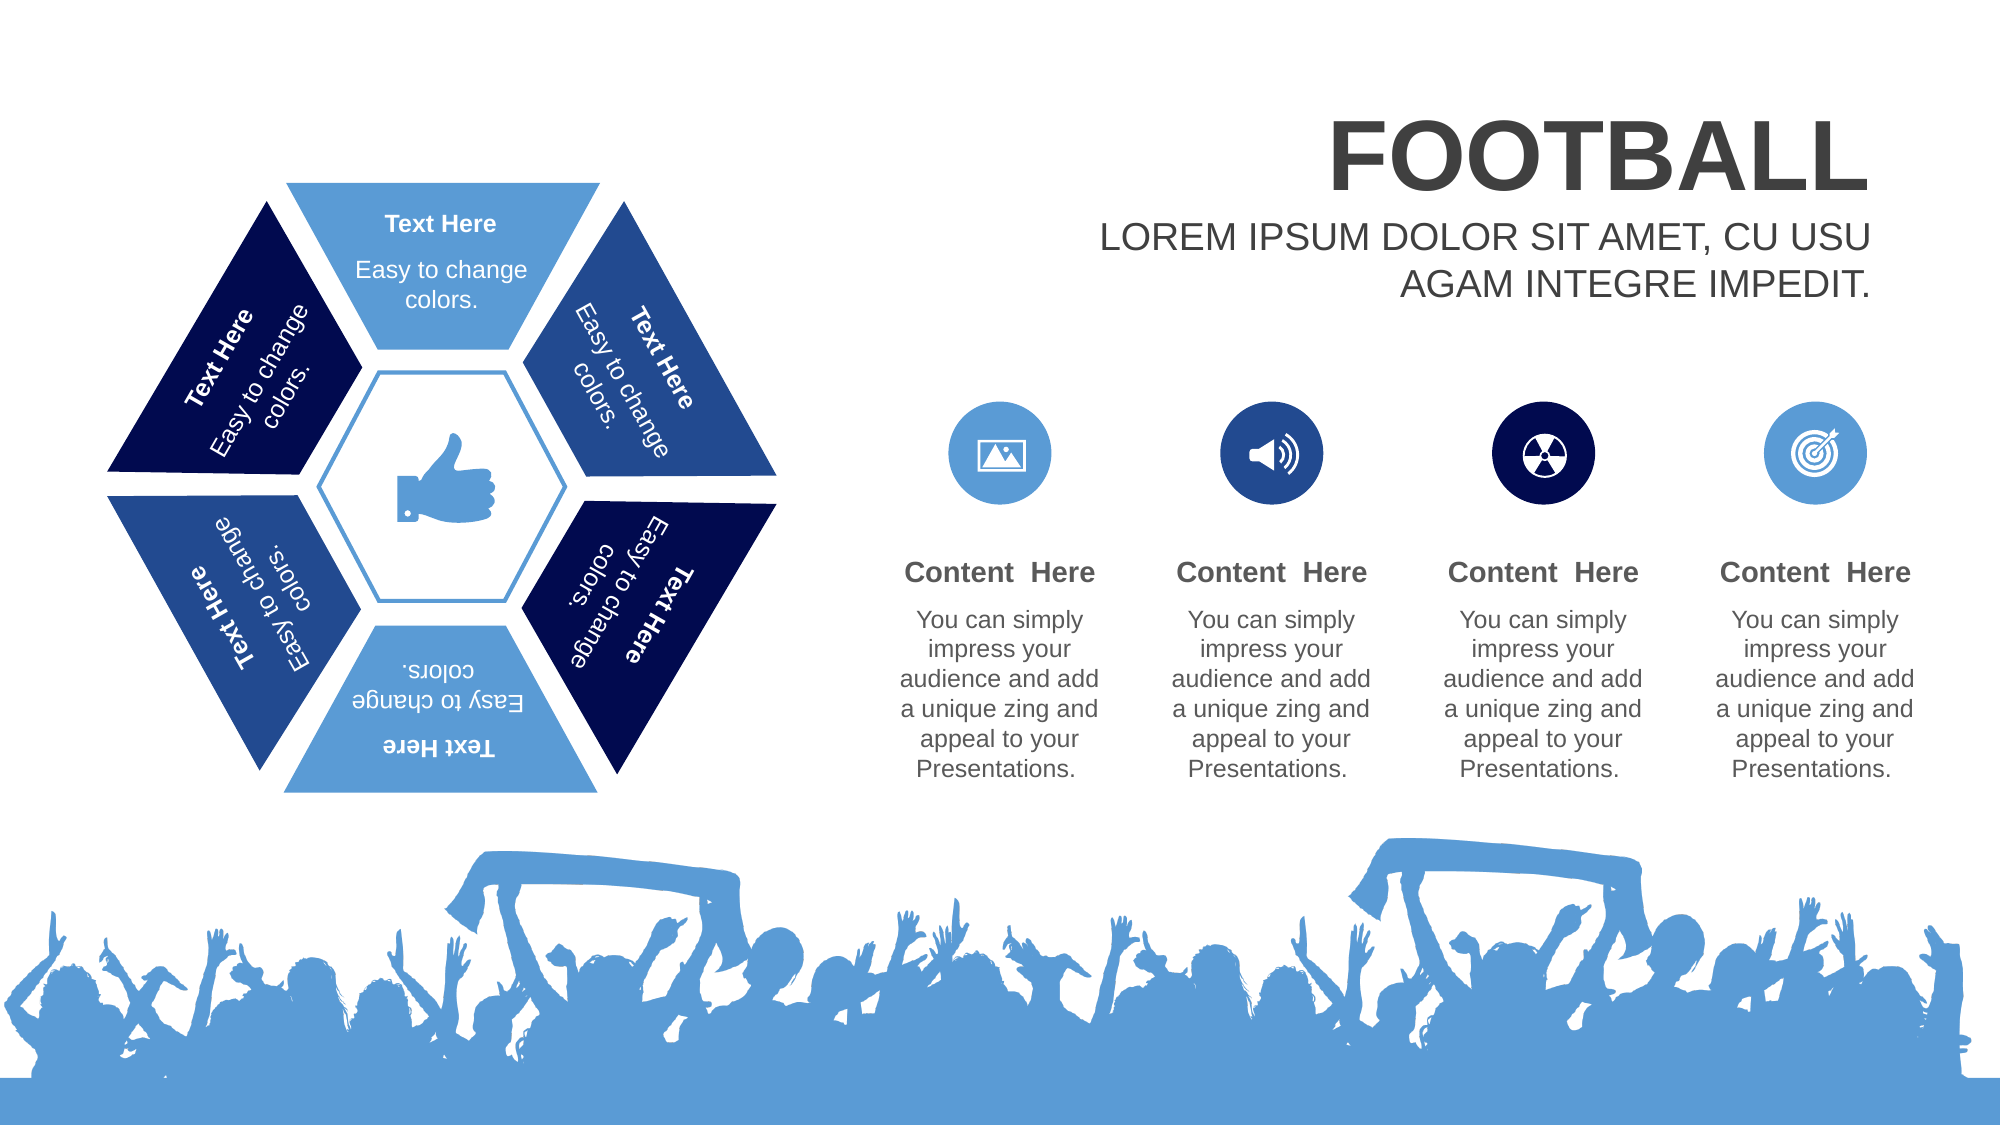

FOOTBALL

Text Here
Easy to change colors.
LOREM IPSUM DOLOR SIT AMET, CU USU AGAM INTEGRE IMPEDIT.

Text Here
Easy to change colors.
Text Here
Easy to change colors.

Text Here
Easy to change colors.
Text Here
Easy to change colors.
Content  Here
You can simply impress your audience and add a unique zing and appeal to your Presentations.
Content  Here
You can simply impress your audience and add a unique zing and appeal to your Presentations.
Content  Here
You can simply impress your audience and add a unique zing and appeal to your Presentations.
Content  Here
You can simply impress your audience and add a unique zing and appeal to your Presentations.

Text Here
Easy to change colors.